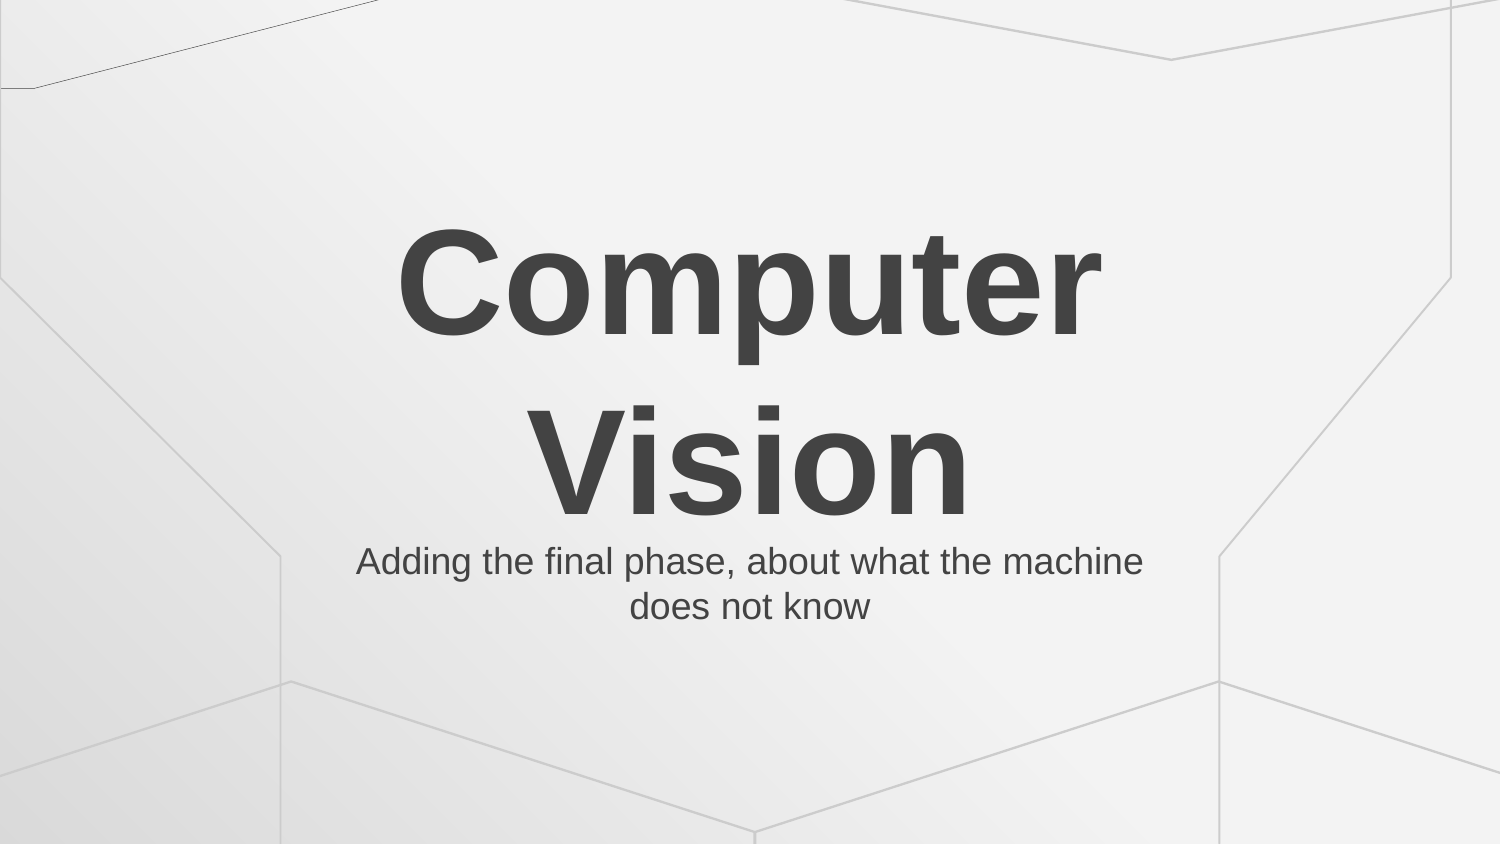

# Computer Vision
Adding the final phase, about what the machine does not know